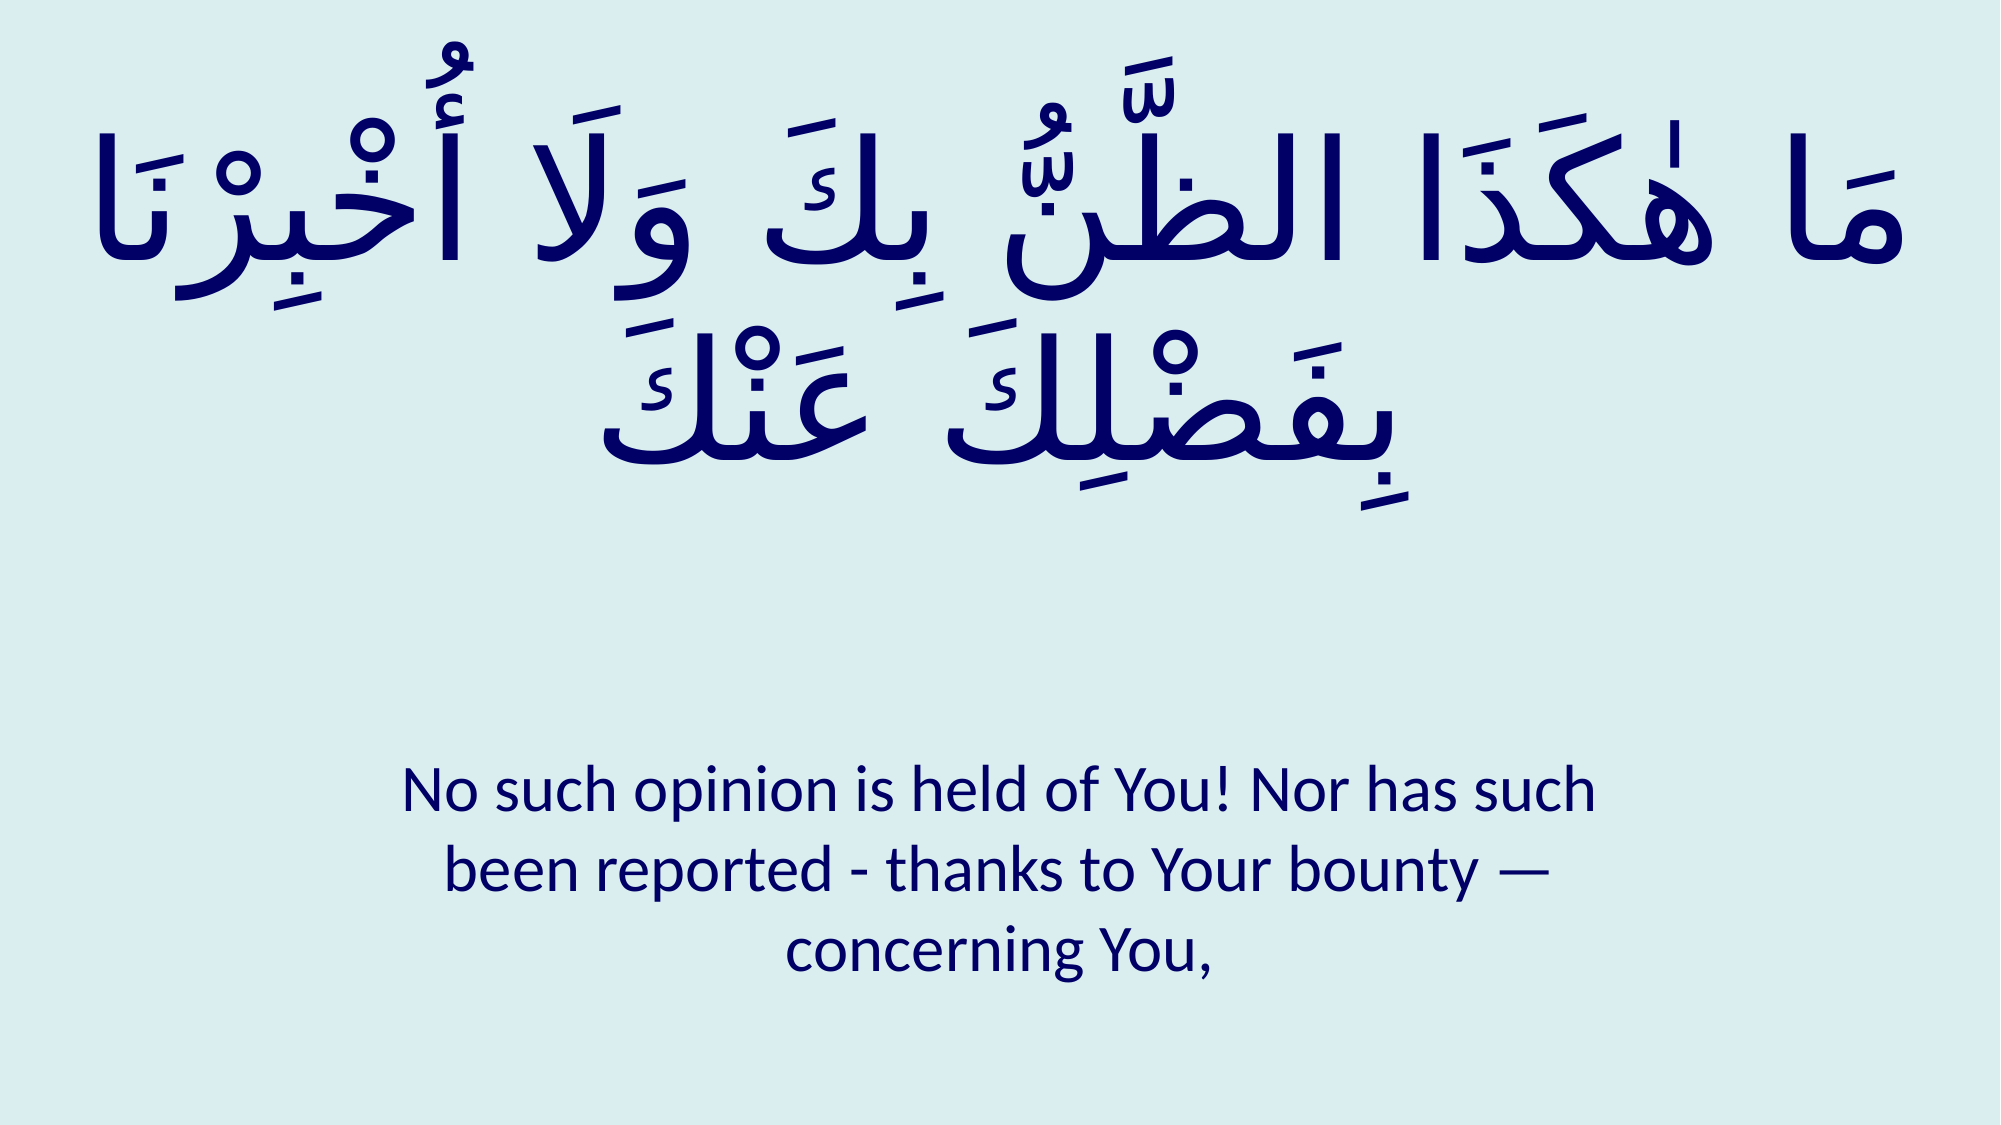

# مَا هٰكَذَا الظَّنُّ بِكَ وَلَا أُخْبِرْنَا بِفَضْلِكَ عَنْكَ
No such opinion is held of You! Nor has such been reported - thanks to Your bounty — concerning You,